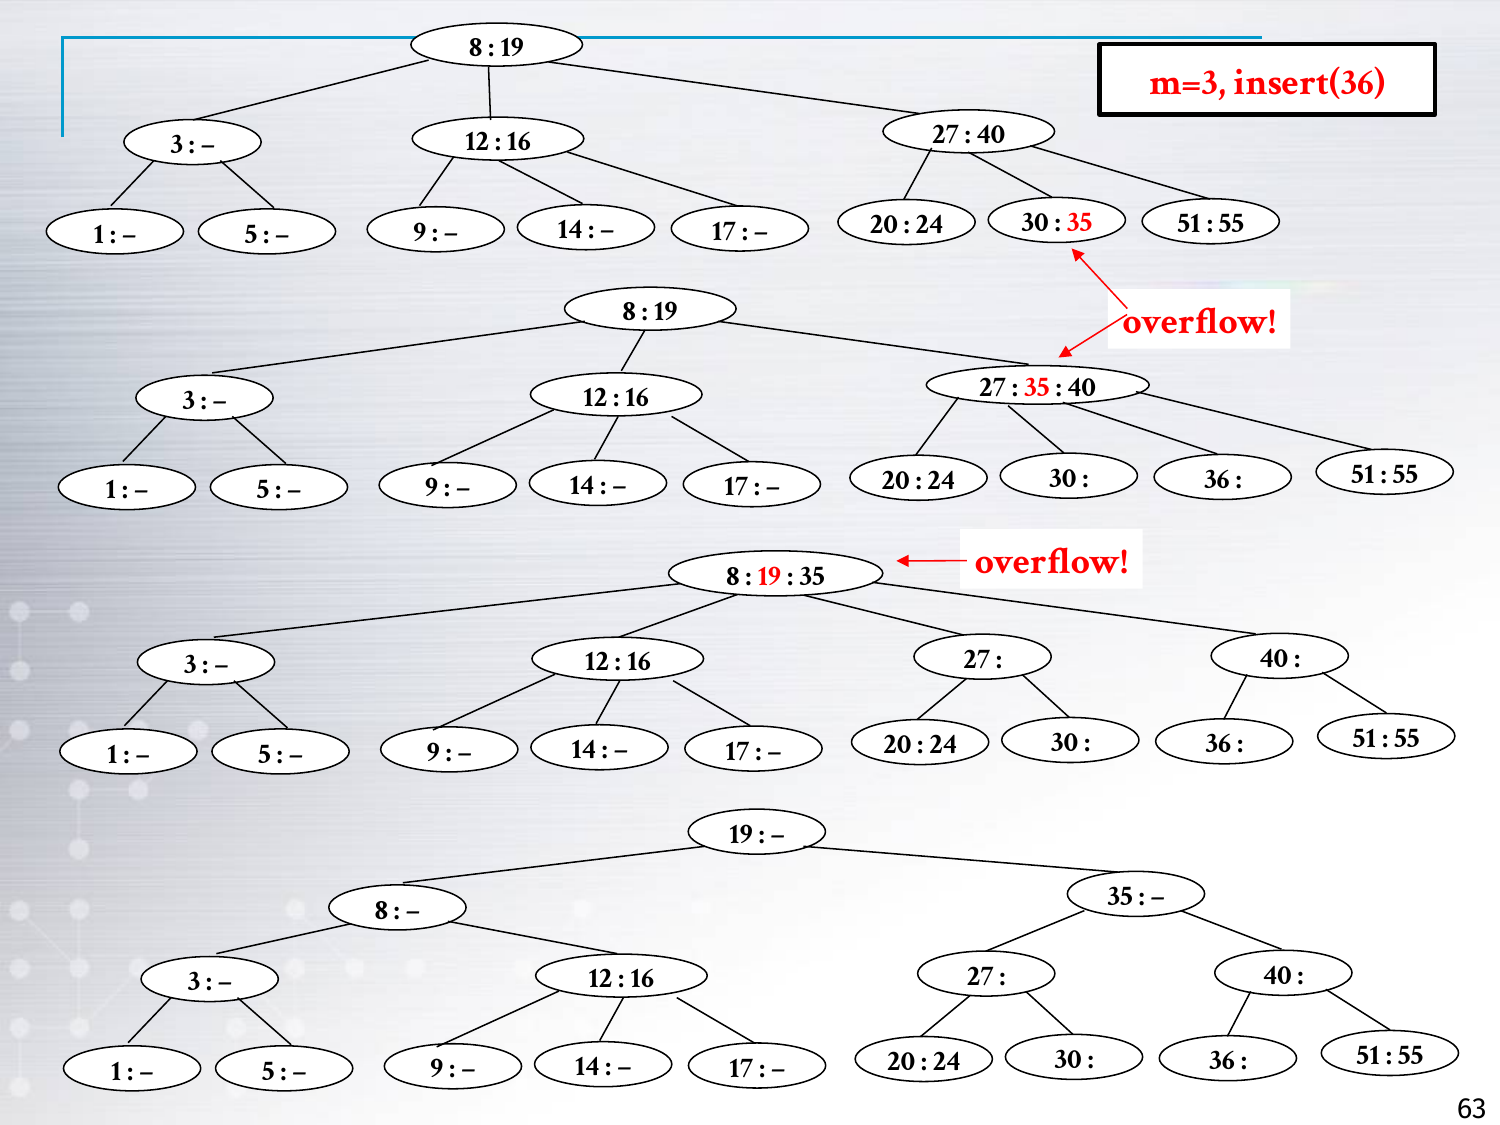

8 : 19
m=3, insert(36)

27 : 40
12 : 16
3 : –

30 : 35
51 : 55
20 : 24
14 : –
17 : –
9 : –
1 : –
5 : –

8 : 19
overflow!

27 : 35 : 40
12 : 16
3 : –

51 : 55
30 :
36 :
20 : 24
14 : –
17 : –
9 : –
1 : –
5 : –
overflow!
8 : 19 : 35

40 :
27 :
12 : 16
3 : –

51 : 55
30 :
36 :
20 : 24
14 : –
17 : –
9 : –
1 : –
5 : –
19 : –

35 : –
8 : –

40 :
27 :
12 : 16
3 : –

51 : 55
30 :
36 :
20 : 24
14 : –
17 : –
9 : –
1 : –
5 : –
63